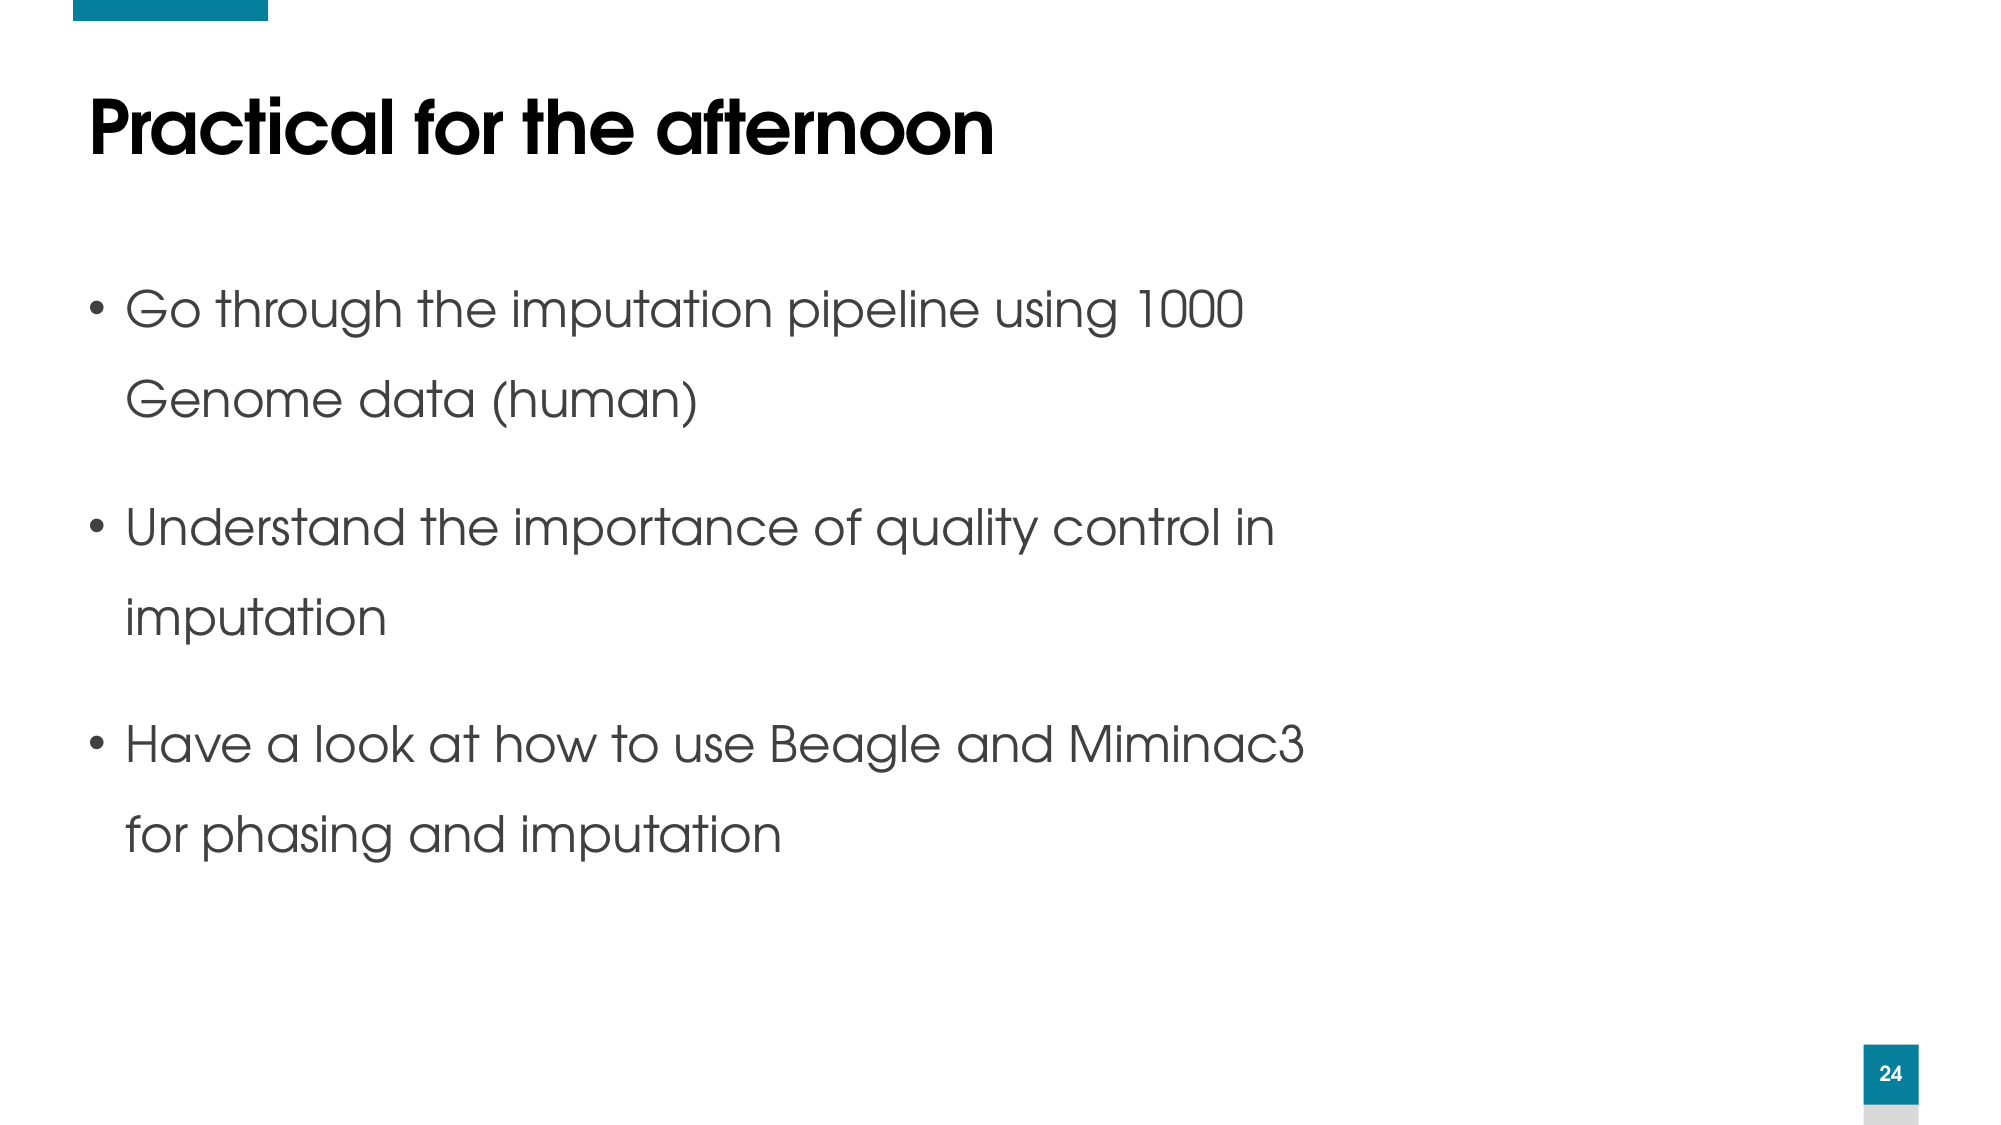

# Practical for the afternoon
Go through the imputation pipeline using 1000 Genome data (human)
Understand the importance of quality control in imputation
Have a look at how to use Beagle and Miminac3 for phasing and imputation